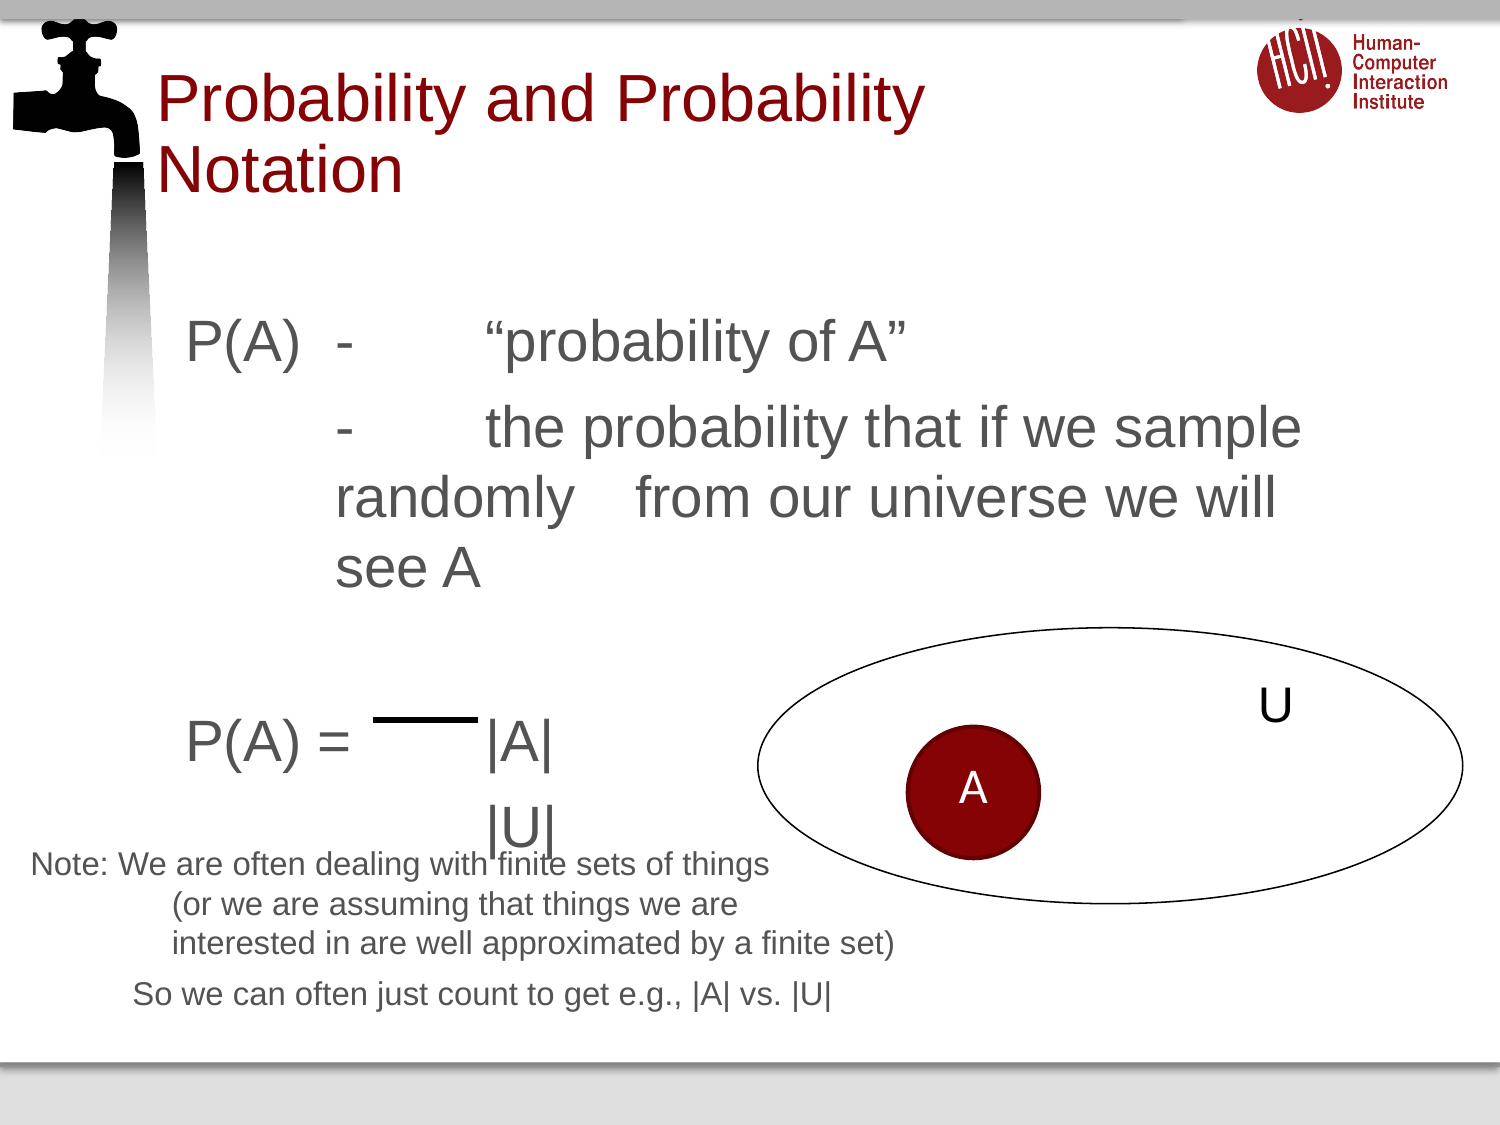

# Probability and Probability Notation
P(A) 	-	“probability of A”
	- 	the probability that if we sample randomly	from our universe we will see A

P(A) =	|A|
           	|U|

U
A

Note: We are often dealing with finite sets of things
(or we are assuming that things we are
interested in are well approximated by a finite set)
           So we can often just count to get e.g., |A| vs. |U|